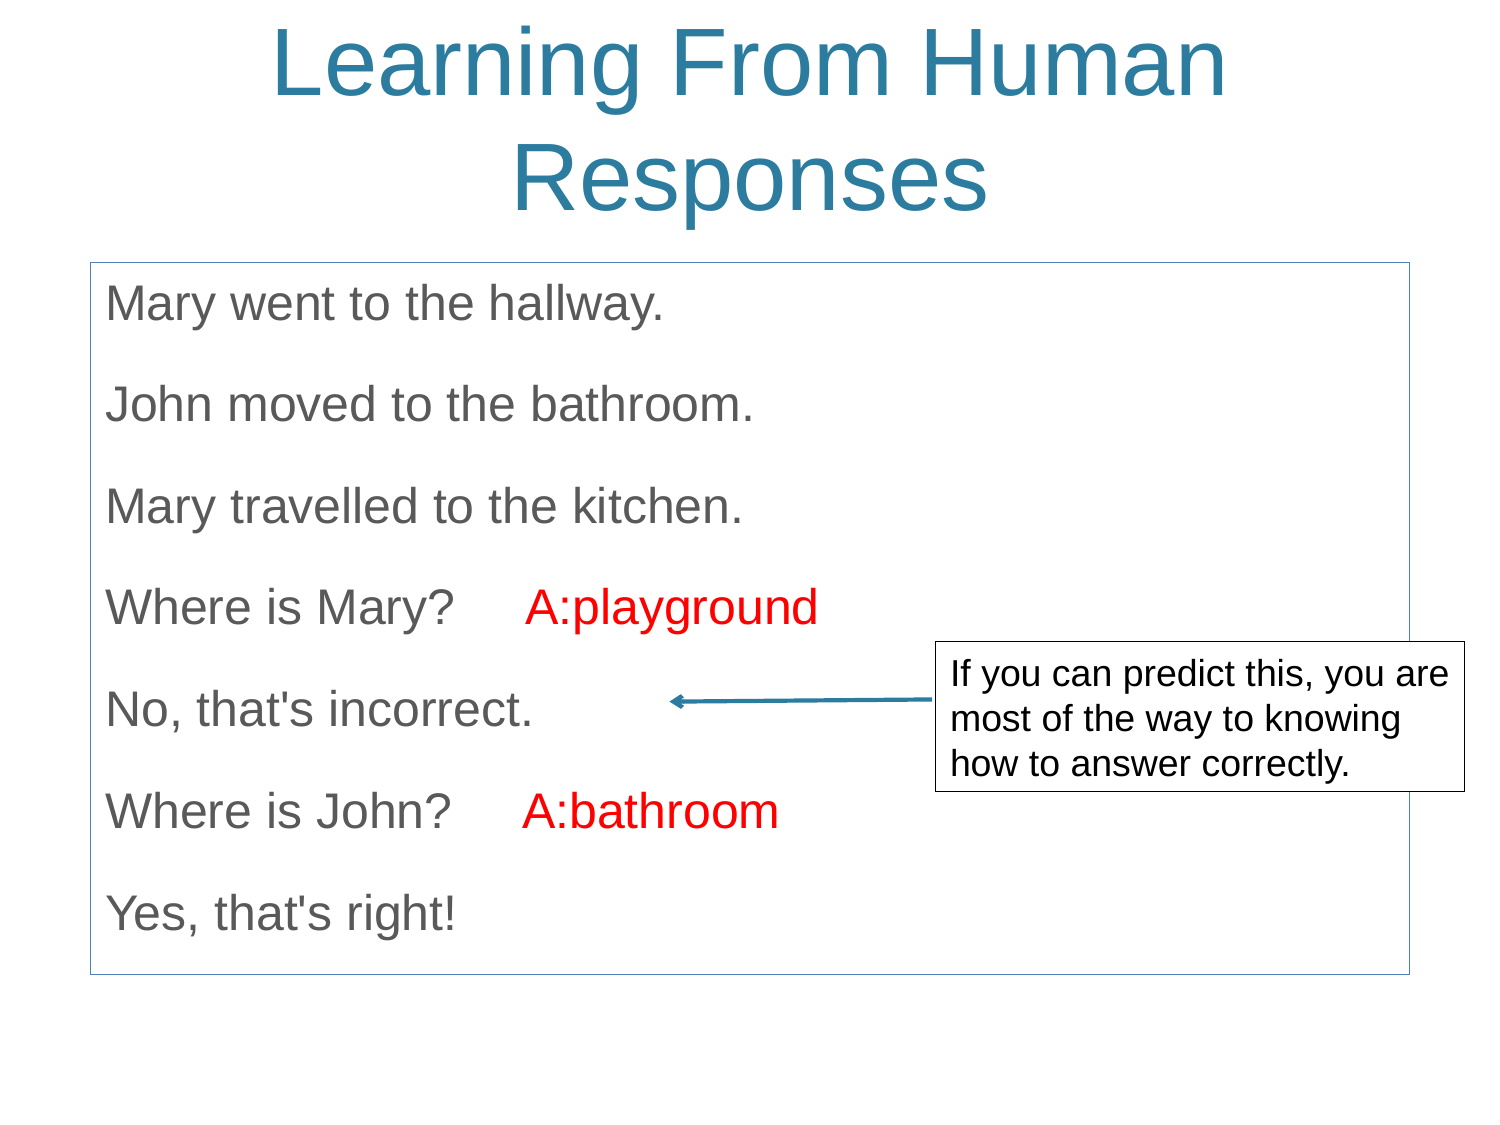

# Learning From Human Responses
Mary went to the hallway.
John moved to the bathroom.
Mary travelled to the kitchen.
Where is Mary?     A:playground
No, that's incorrect.
Where is John?     A:bathroom
Yes, that's right!

If you can predict this, you are most of the way to knowing how to answer correctly.